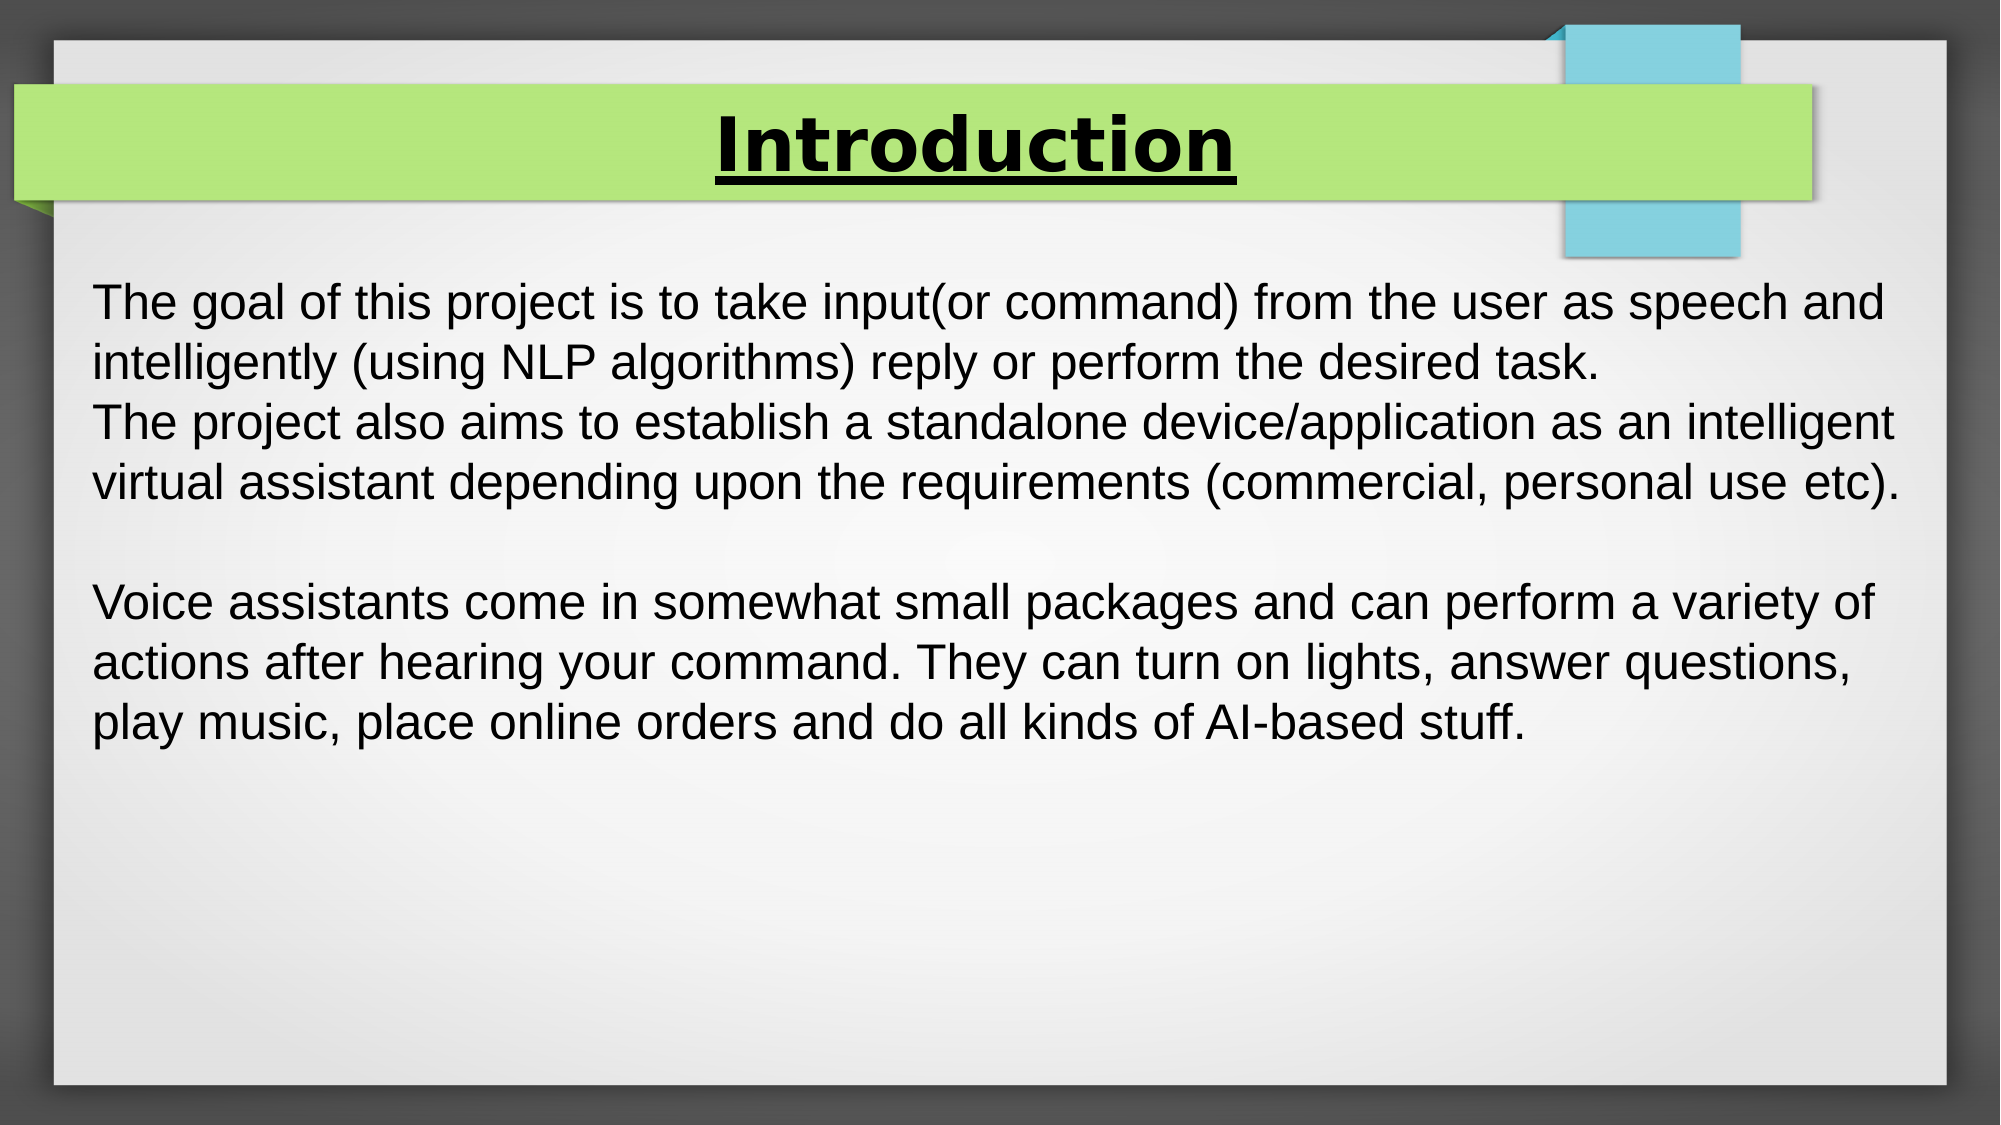

Introduction
The goal of this project is to take input(or command) from the user as speech and  intelligently (using NLP algorithms) reply or perform the desired task.
The project also aims to establish a standalone device/application as an intelligent  virtual assistant depending upon the requirements (commercial, personal use etc).

Voice assistants come in somewhat small packages and can perform a variety of actions after hearing your command. They can turn on lights, answer questions, play music, place online orders and do all kinds of AI-based stuff.